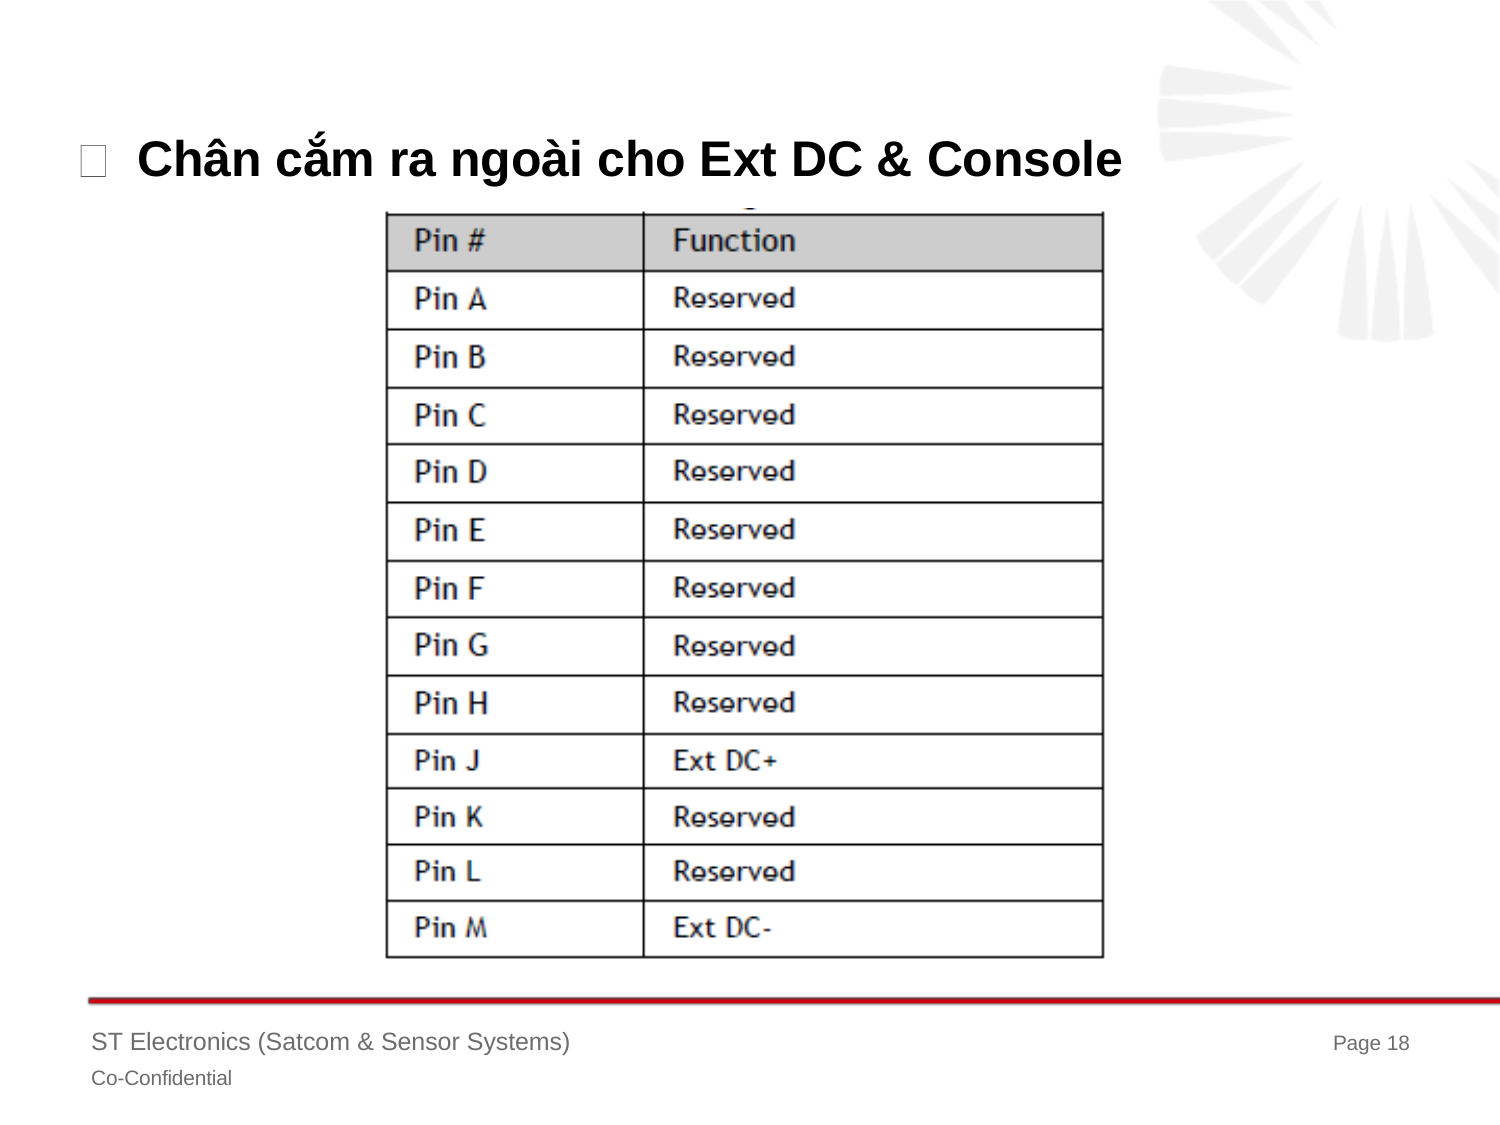

# Chân cắm ra ngoài cho Ext DC & Console

ST Electronics (Satcom & Sensor Systems)
Co-Confidential
Page 18